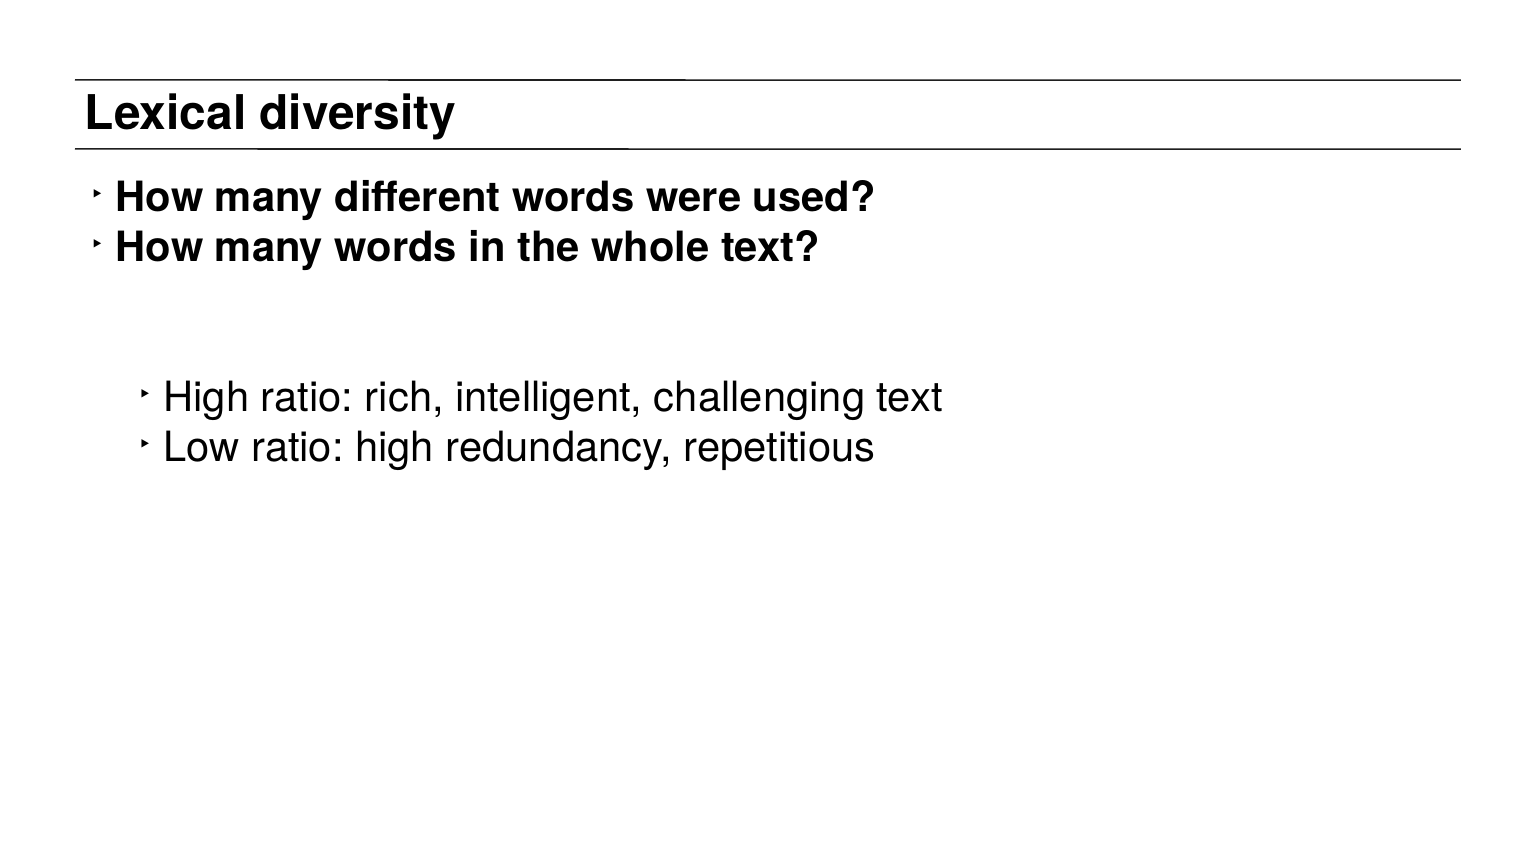

# Lexical diversity
How many different words were used?
How many words in the whole text?

High ratio: rich, intelligent, challenging text
Low ratio: high redundancy, repetitious